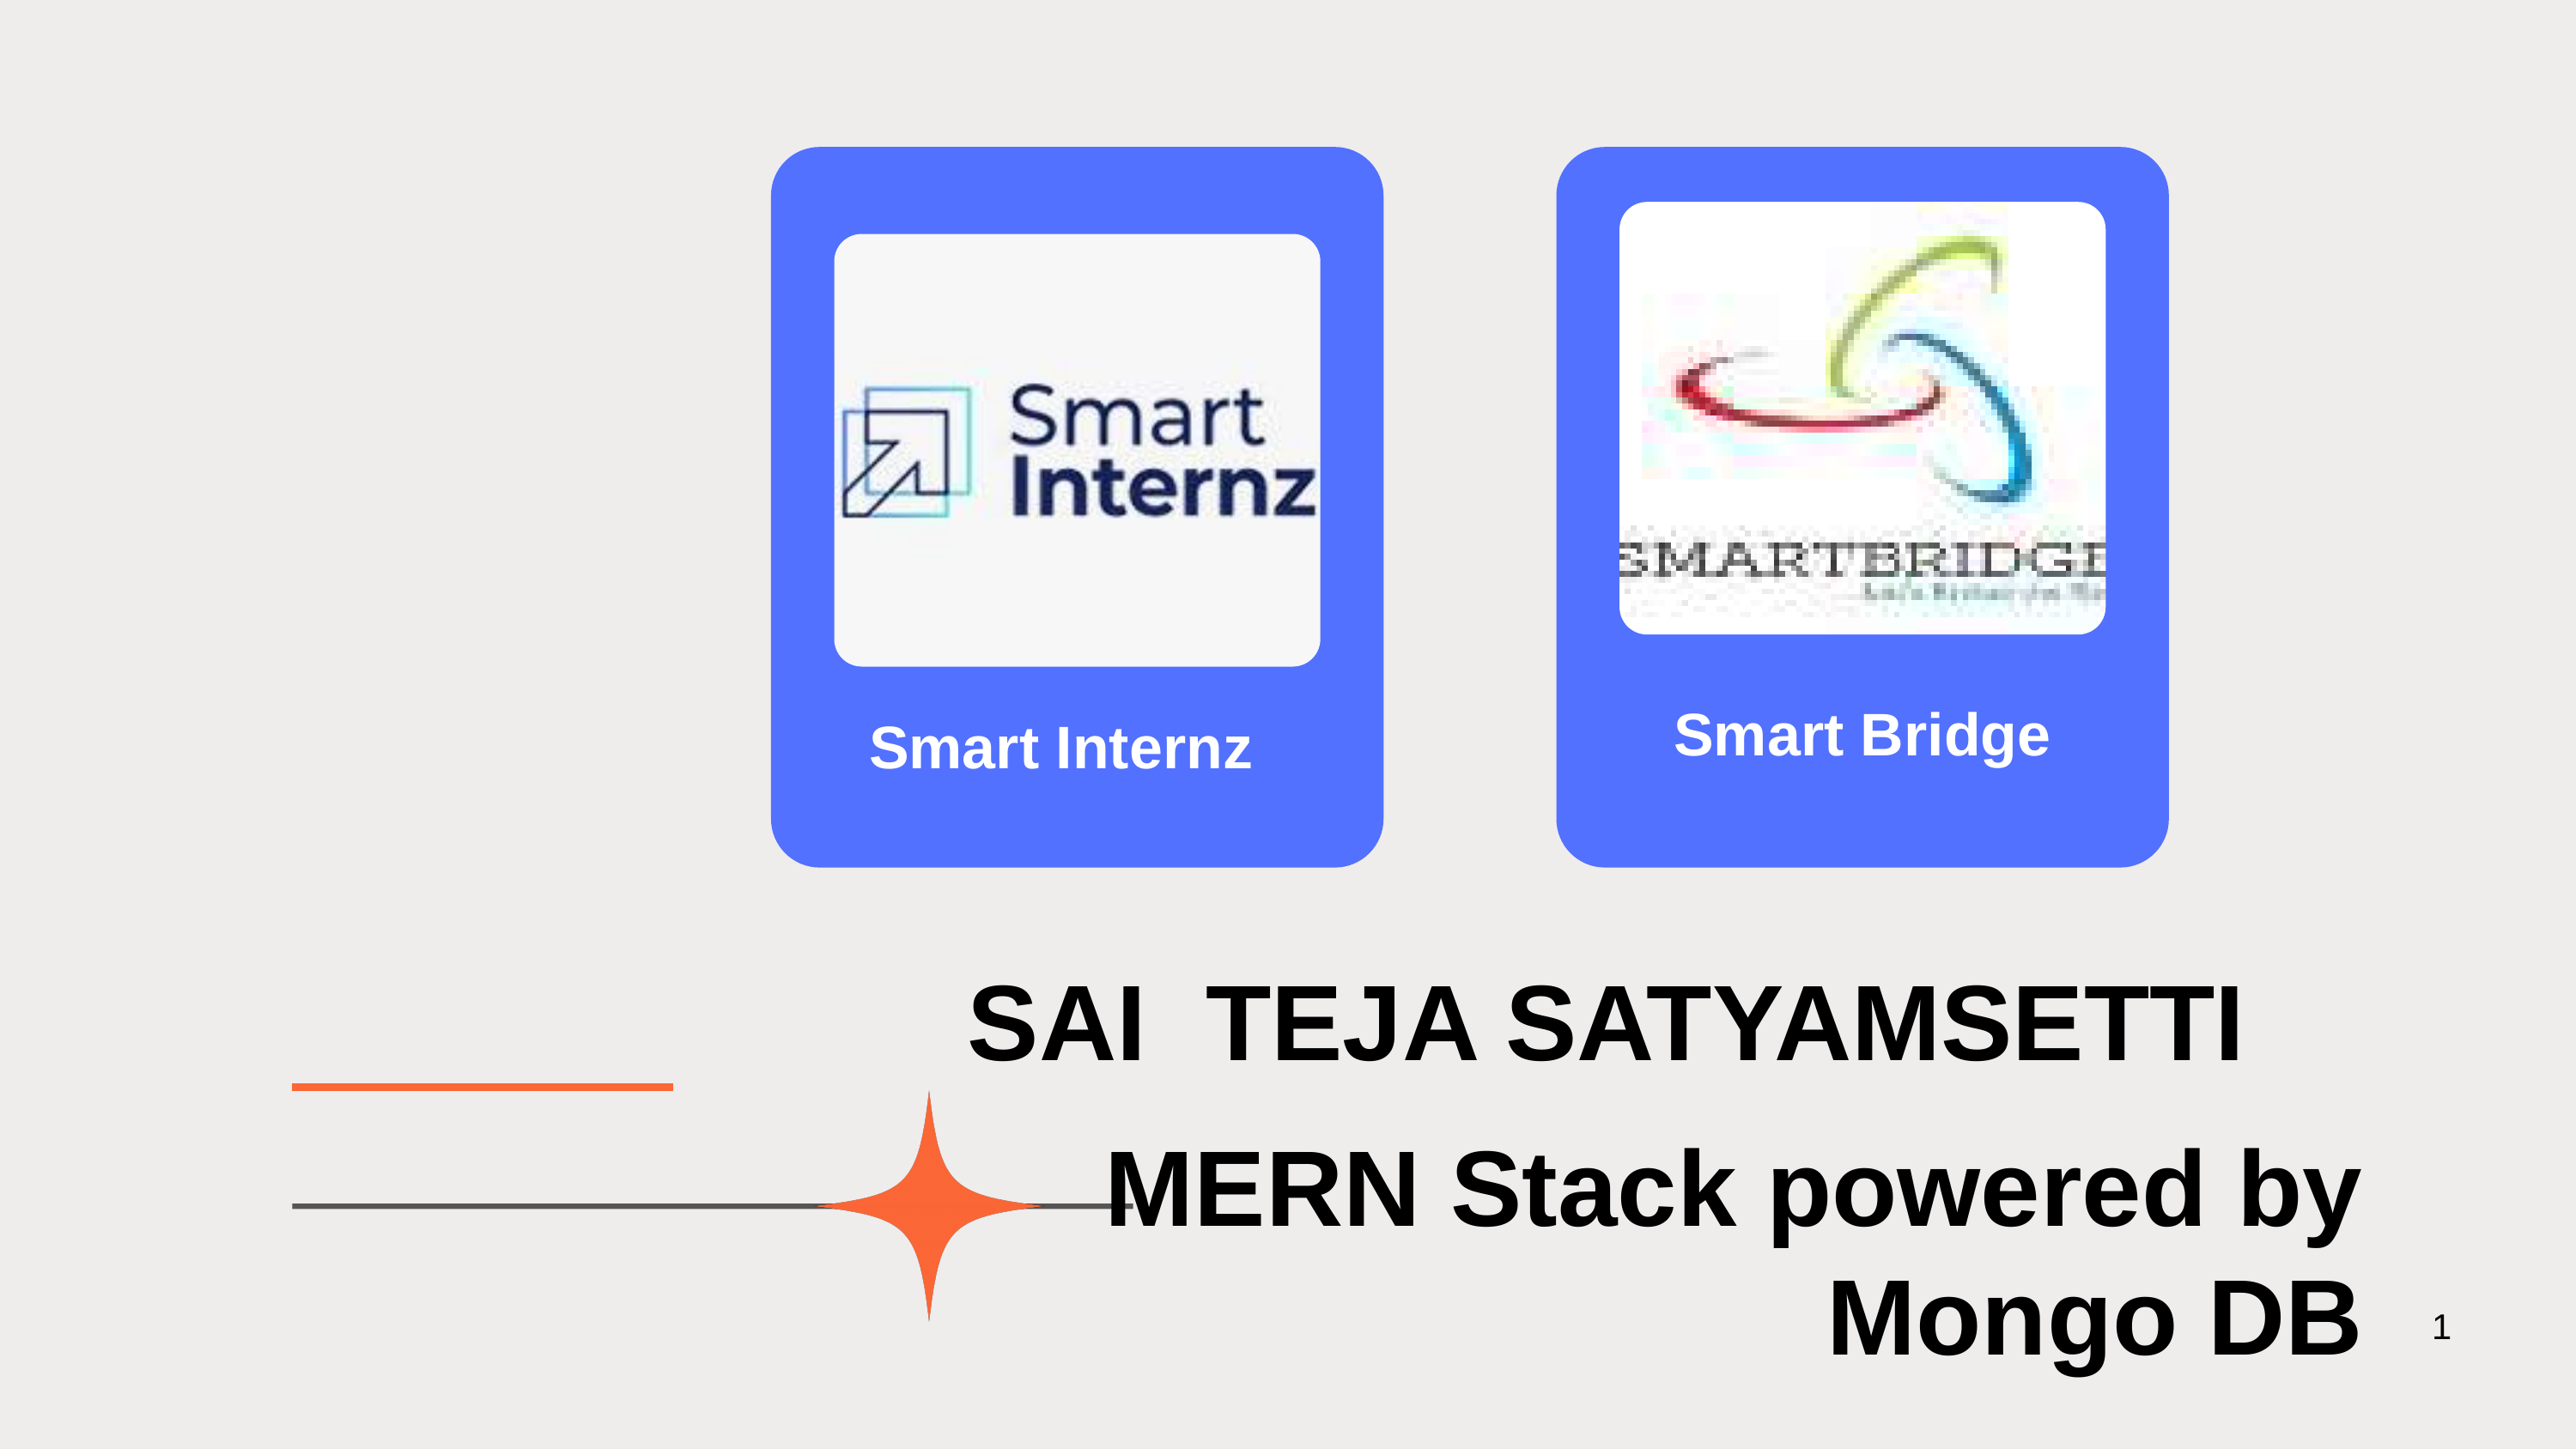

Smart Bridge
Smart Internz

SAI  TEJA SATYAMSETTI

MERN Stack powered by Mongo DB

1